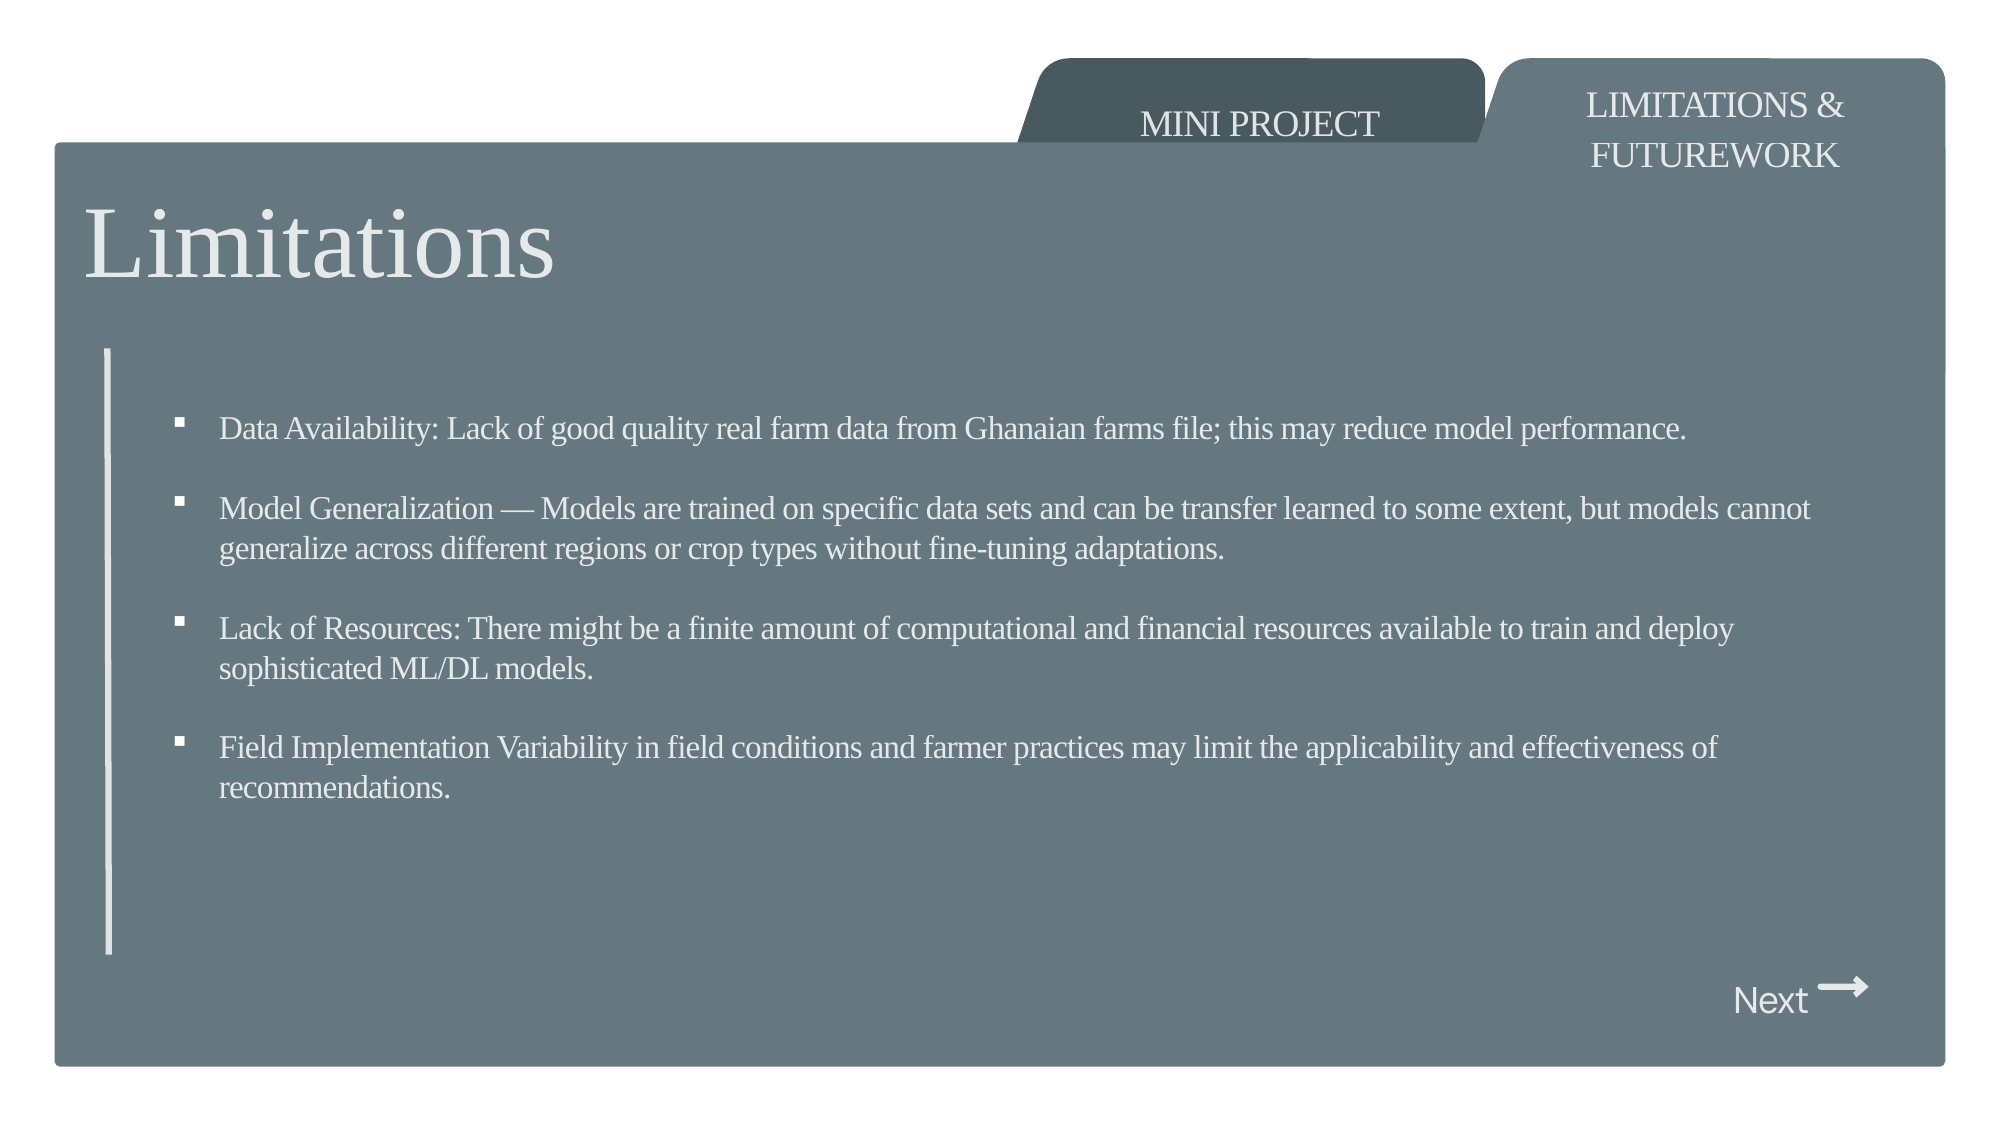

LIMITATIONS & FUTUREWORK
MINI PROJECT

Limitations

Data Availability: Lack of good quality real farm data from Ghanaian farms file; this may reduce model performance.

Model Generalization — Models are trained on specific data sets and can be transfer learned to some extent, but models cannot generalize across different regions or crop types without fine-tuning adaptations.

Lack of Resources: There might be a finite amount of computational and financial resources available to train and deploy sophisticated ML/DL models.

Field Implementation Variability in field conditions and farmer practices may limit the applicability and effectiveness of recommendations.

Next